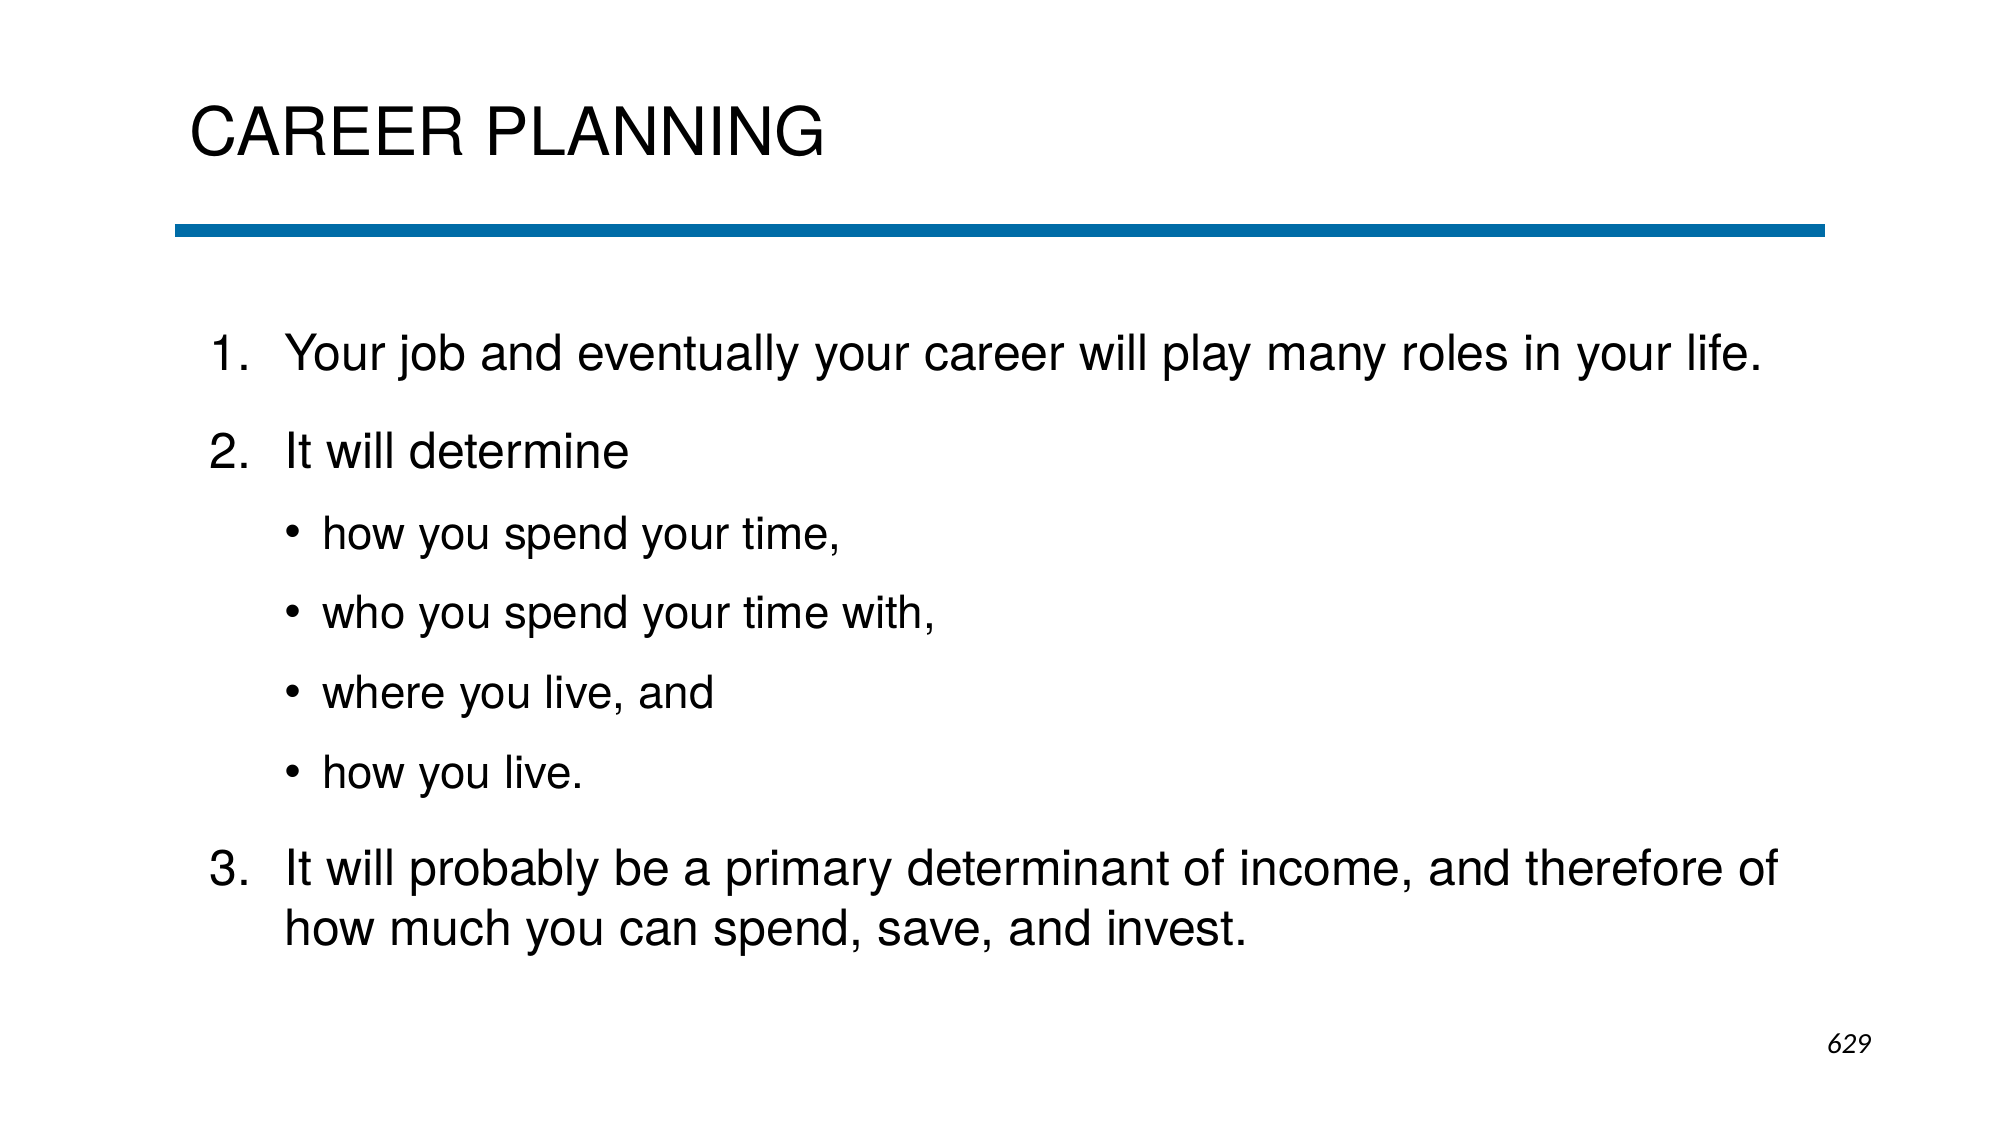

# CAREER PLANNING
Your job and eventually your career will play many roles in your life.
It will determine
how you spend your time,
who you spend your time with,
where you live, and
how you live.
It will probably be a primary determinant of income, and therefore of how much you can spend, save, and invest.
1-629